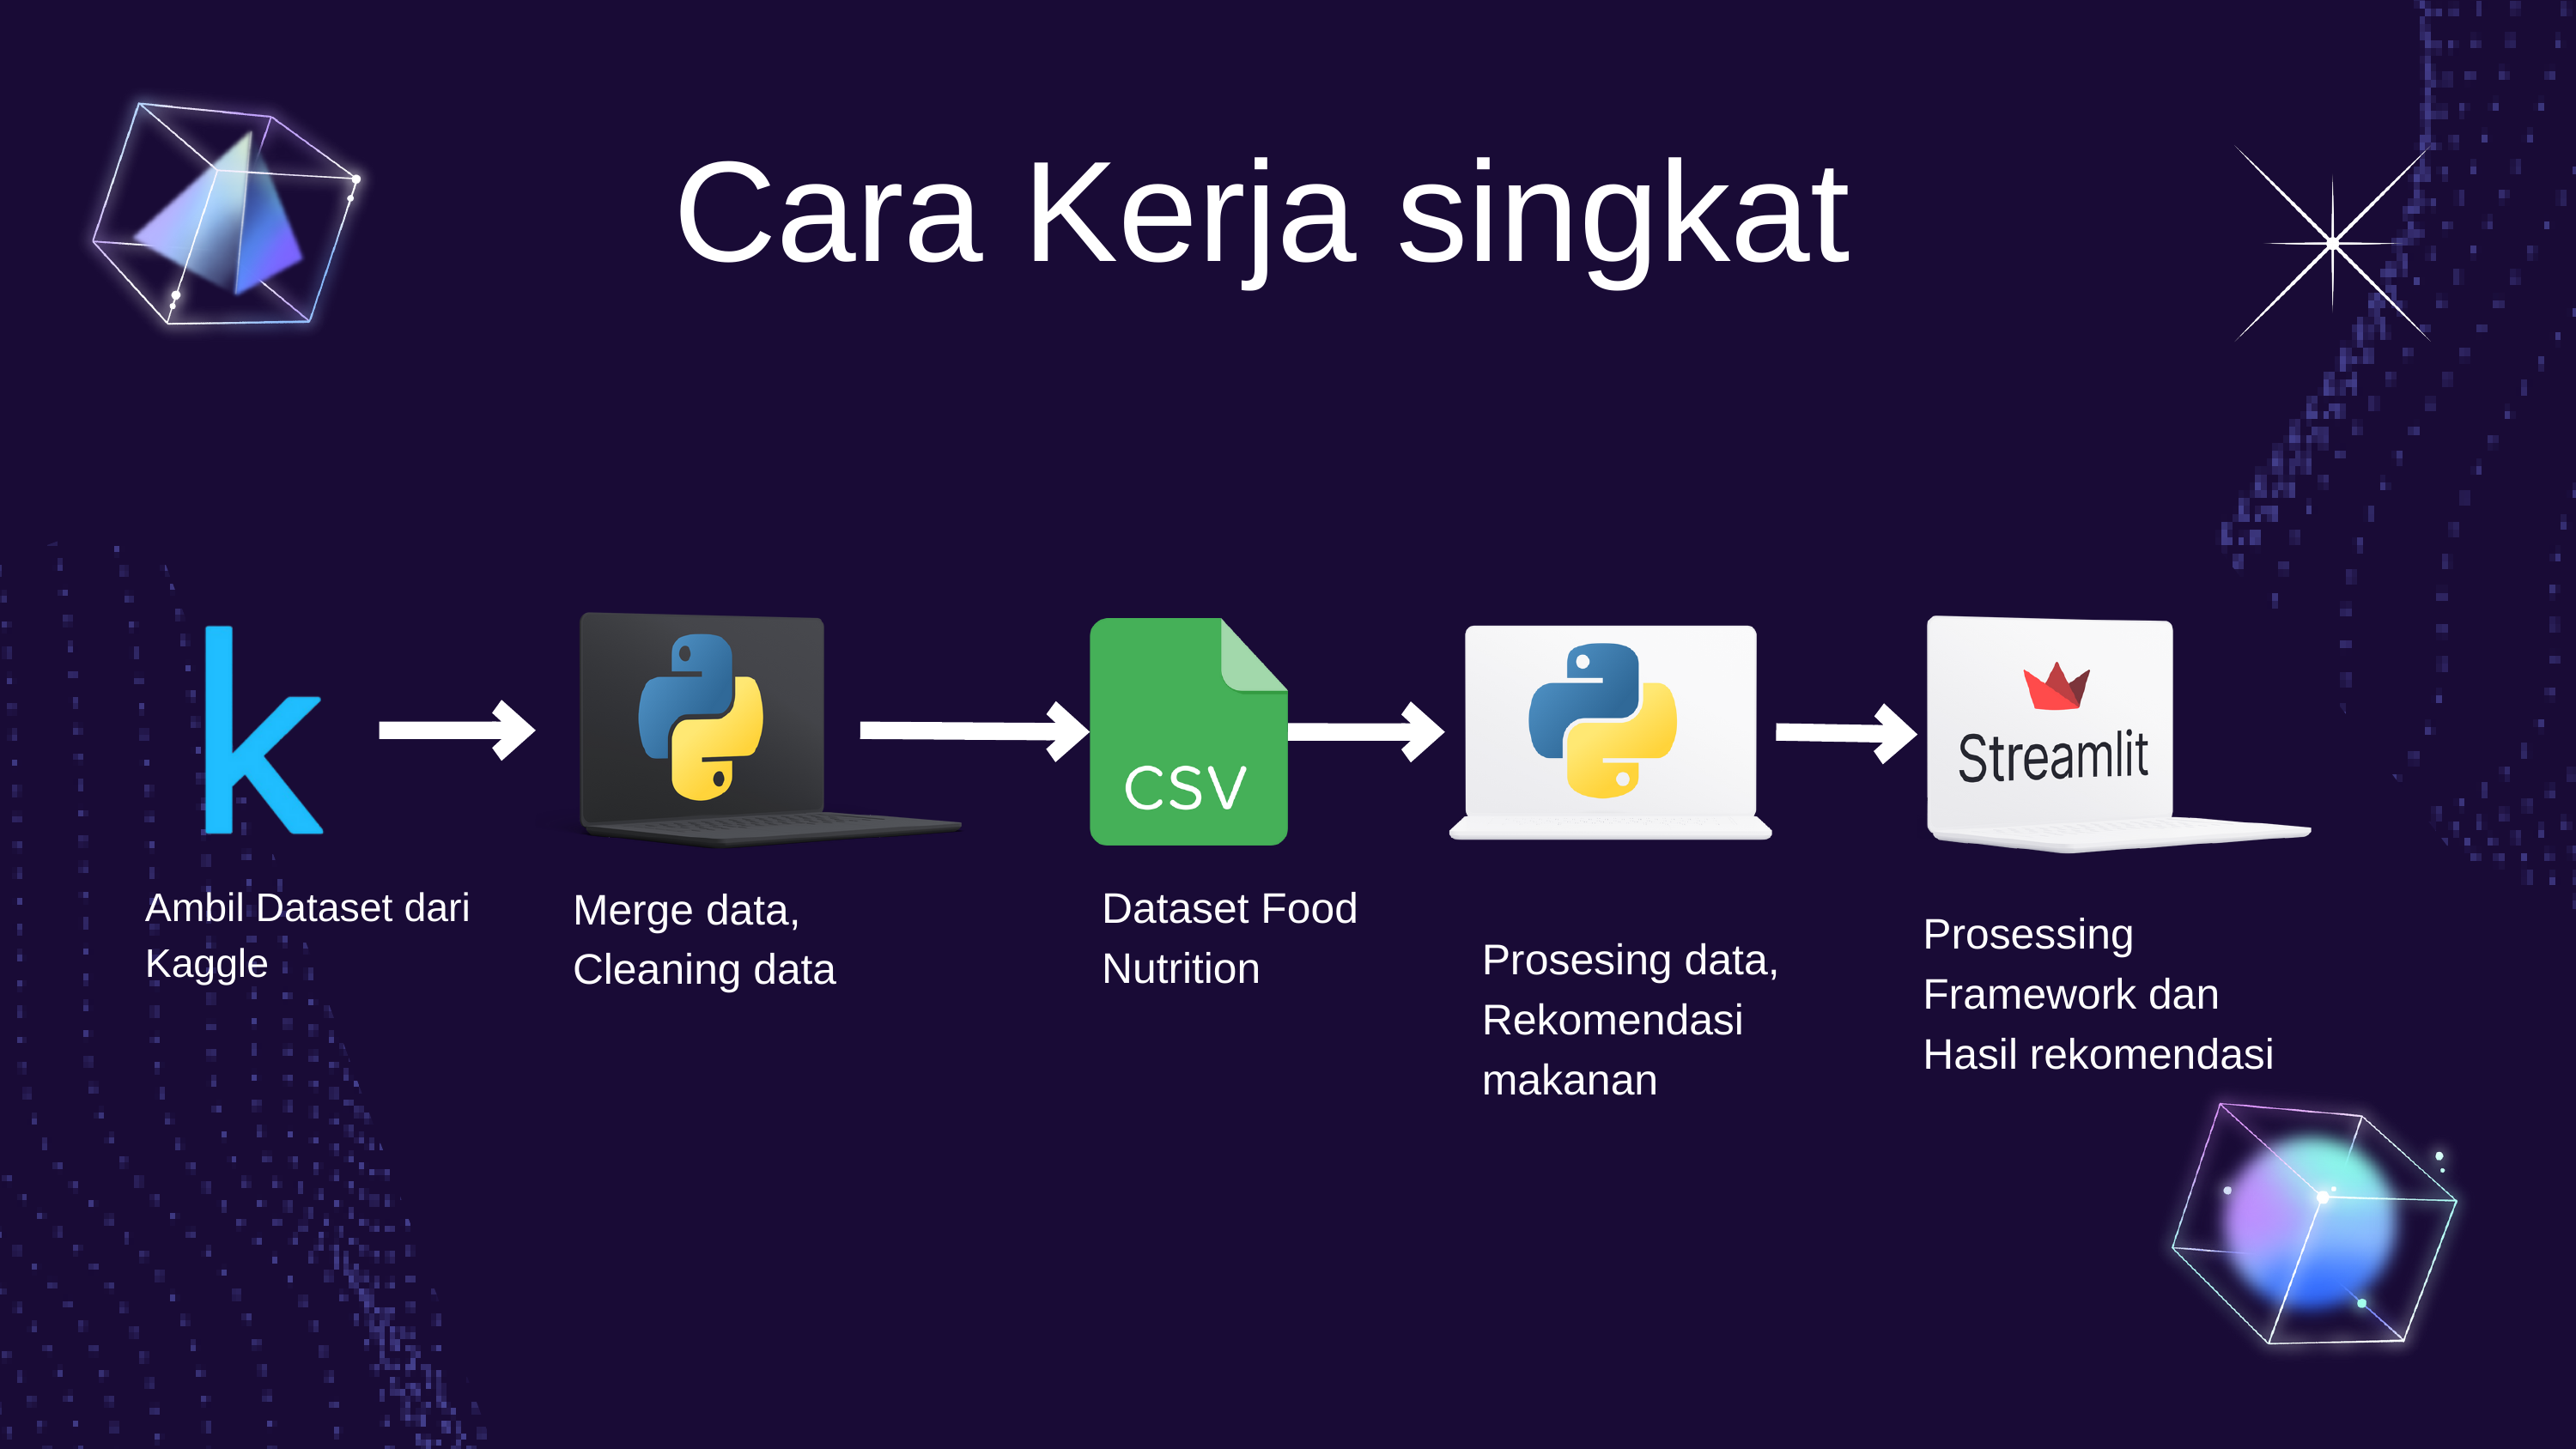

Cara Kerja singkat

Dataset Food Nutrition
Ambil Dataset dari Kaggle
Merge data, Cleaning data
Prosessing Framework dan Hasil rekomendasi
Prosesing data, Rekomendasi makanan